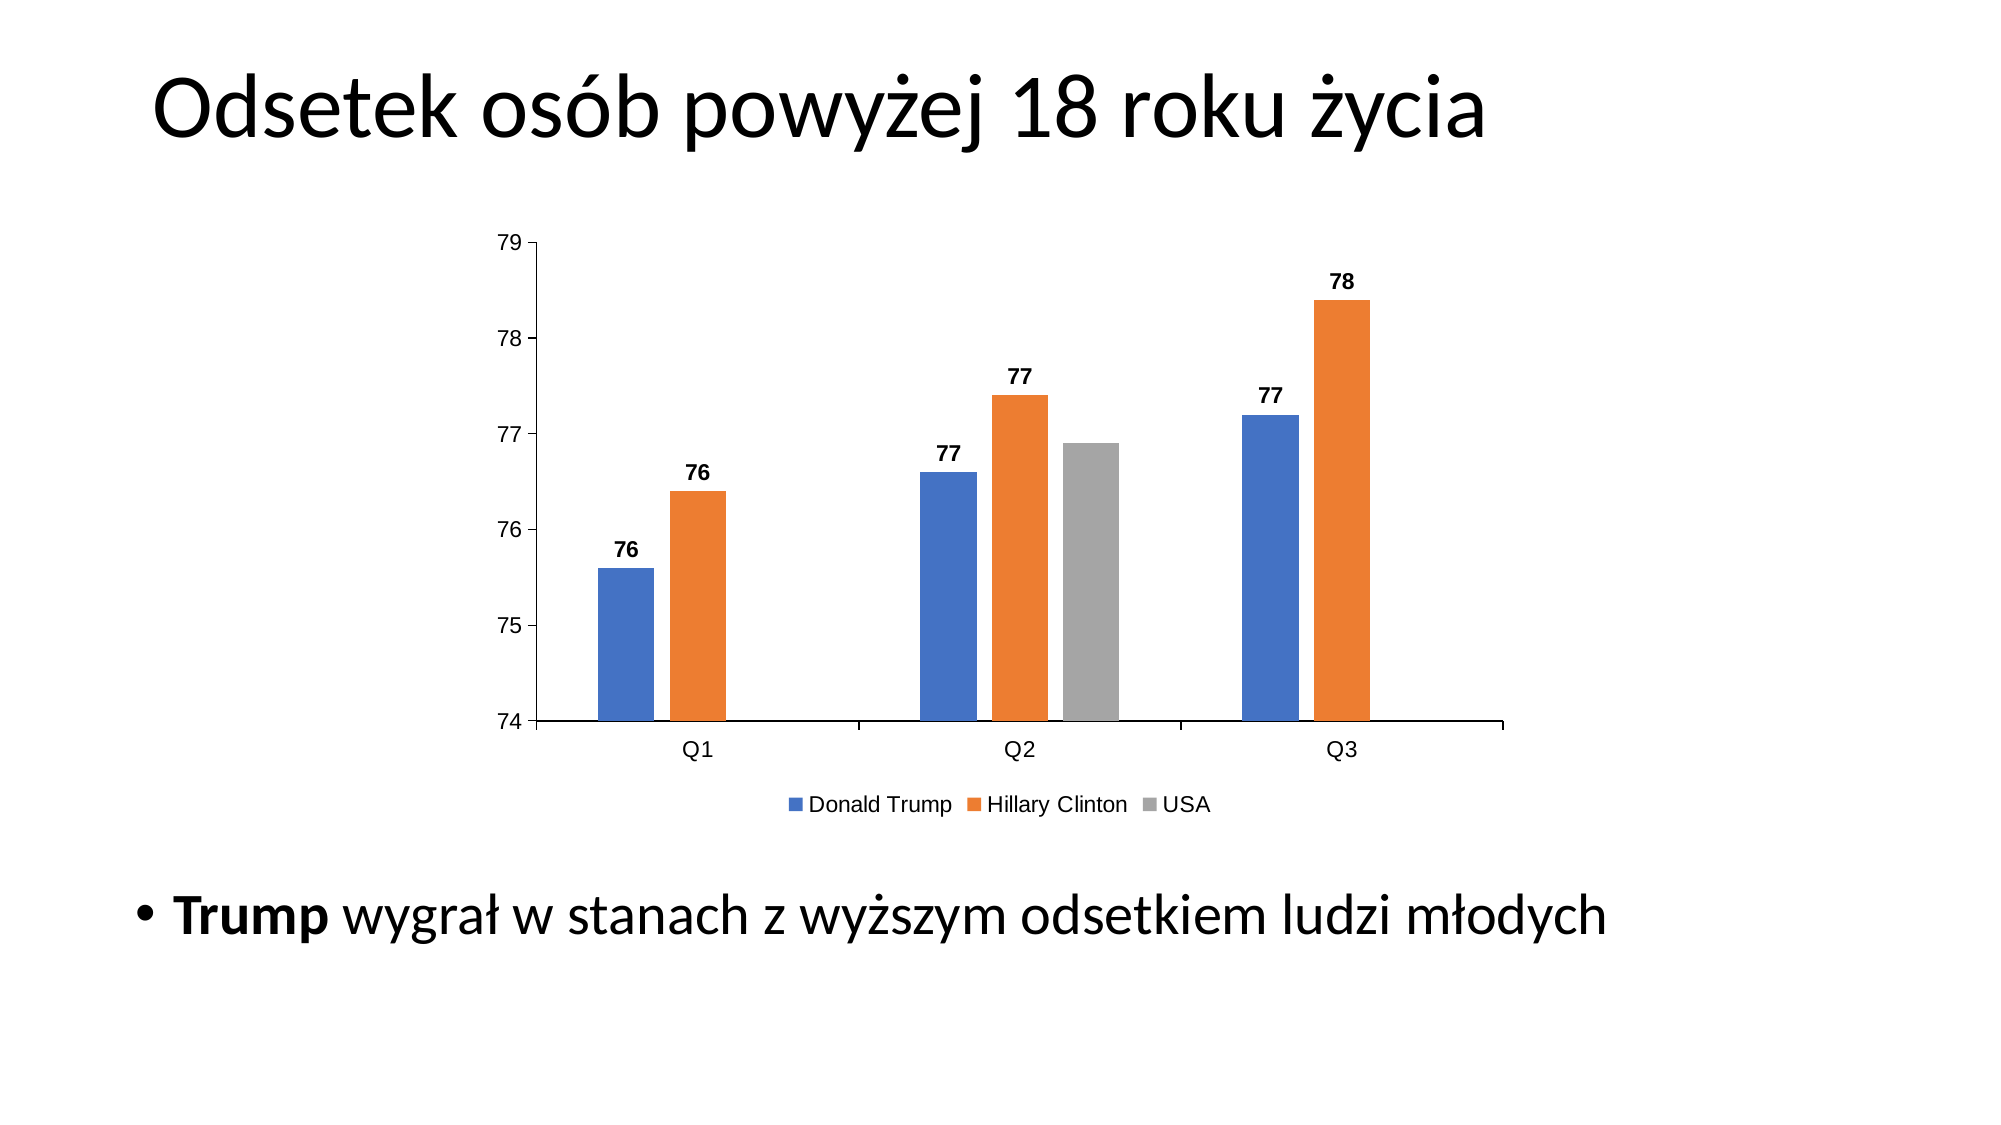

# Odsetek osób powyżej 18 roku życia

### Chart

| Category | Donald Trump | Hillary Clinton | USA |
|---|---|---|---|
| Q1 | 75.6 | 76.4 | None |
| Q2 | 76.6 | 77.4 | 76.9 |
| Q3 | 77.2 | 78.4 | None |
Trump wygrał w stanach z wyższym odsetkiem ludzi młodych